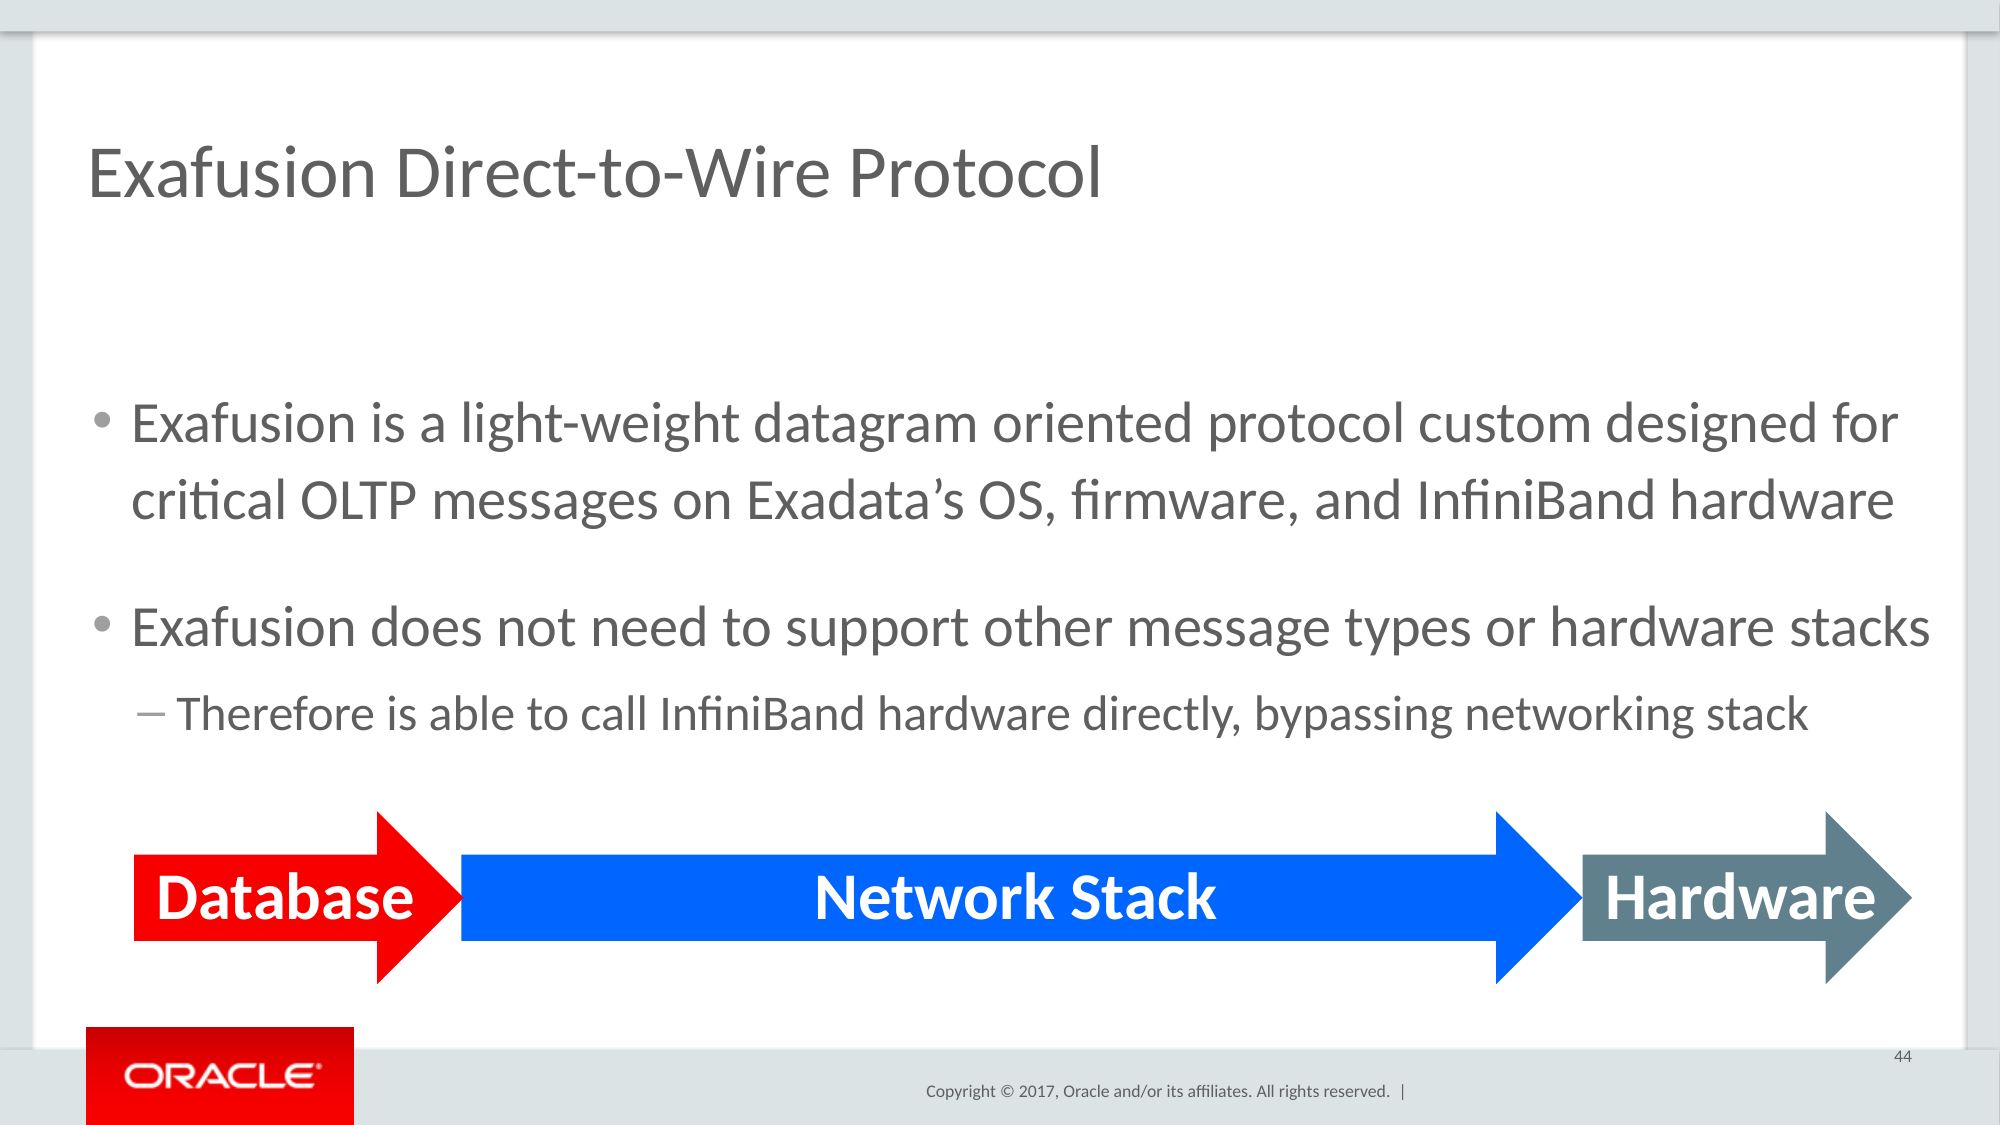

# Exafusion Direct-to-Wire Protocol

Exafusion is a light-weight datagram oriented protocol custom designed for critical OLTP messages on Exadata’s OS, firmware, and InfiniBand hardware
Exafusion does not need to support other message types or hardware stacks
Therefore is able to call InfiniBand hardware directly, bypassing networking stack

Database

Network Stack

Hardware

44